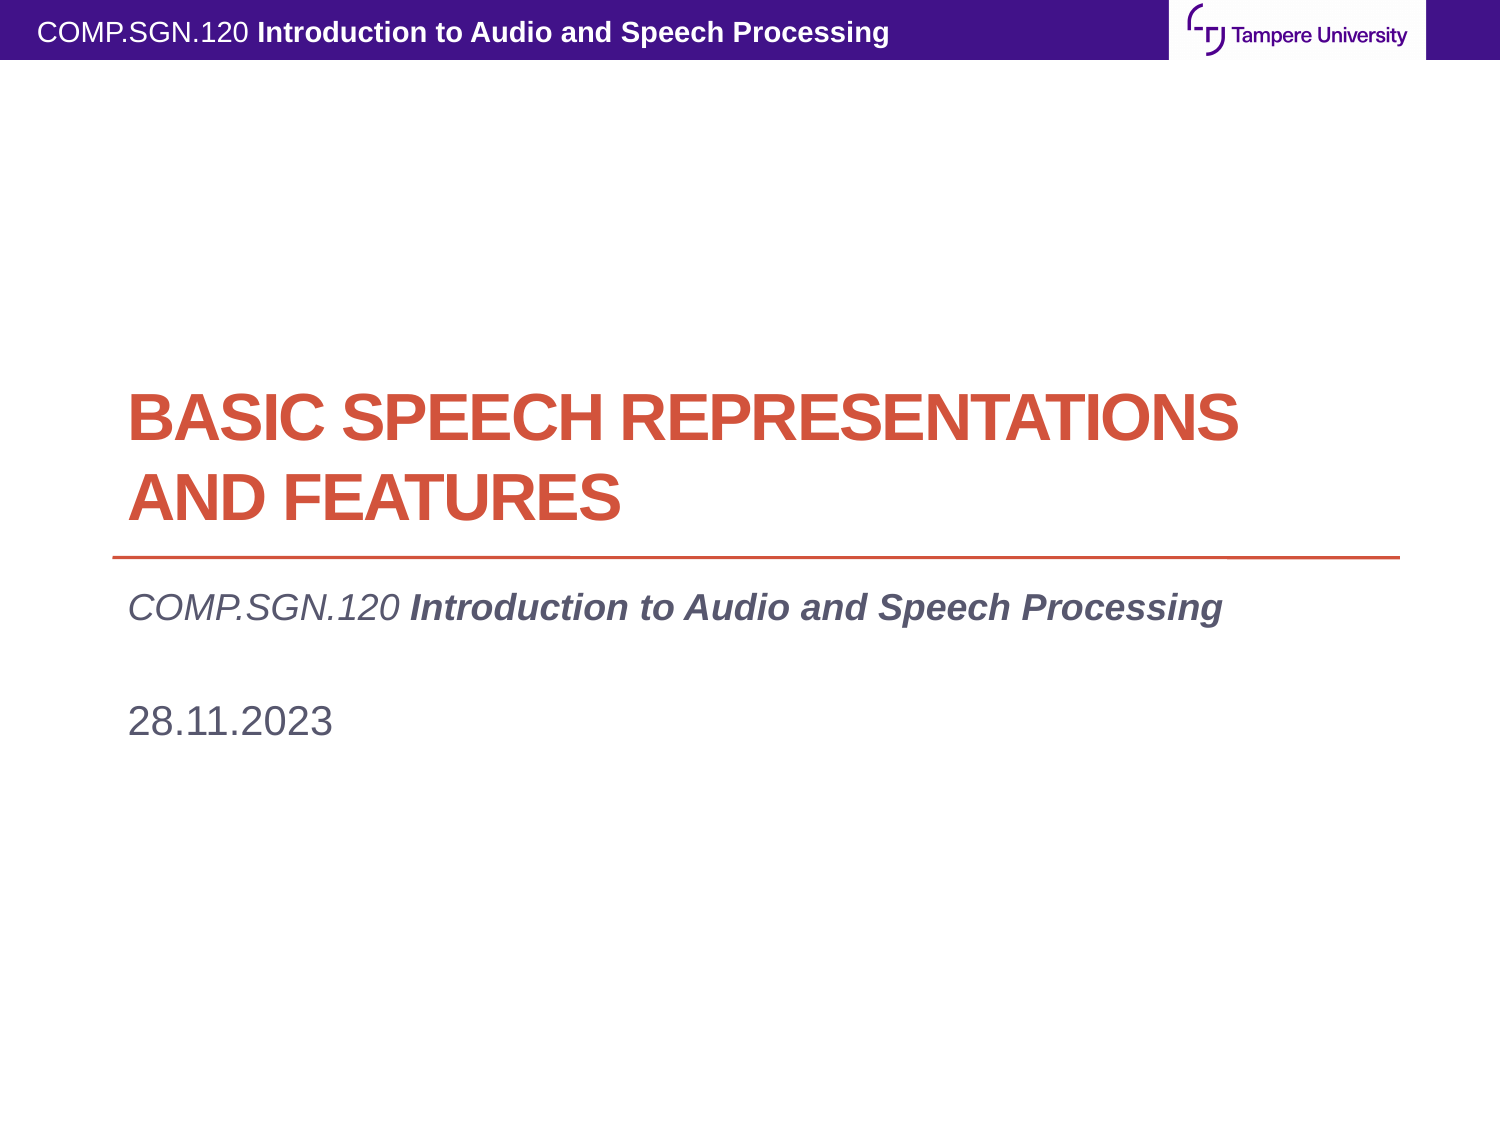

# BASIC Speech representations and features
COMP.SGN.120 Introduction to Audio and Speech Processing

28.11.2023